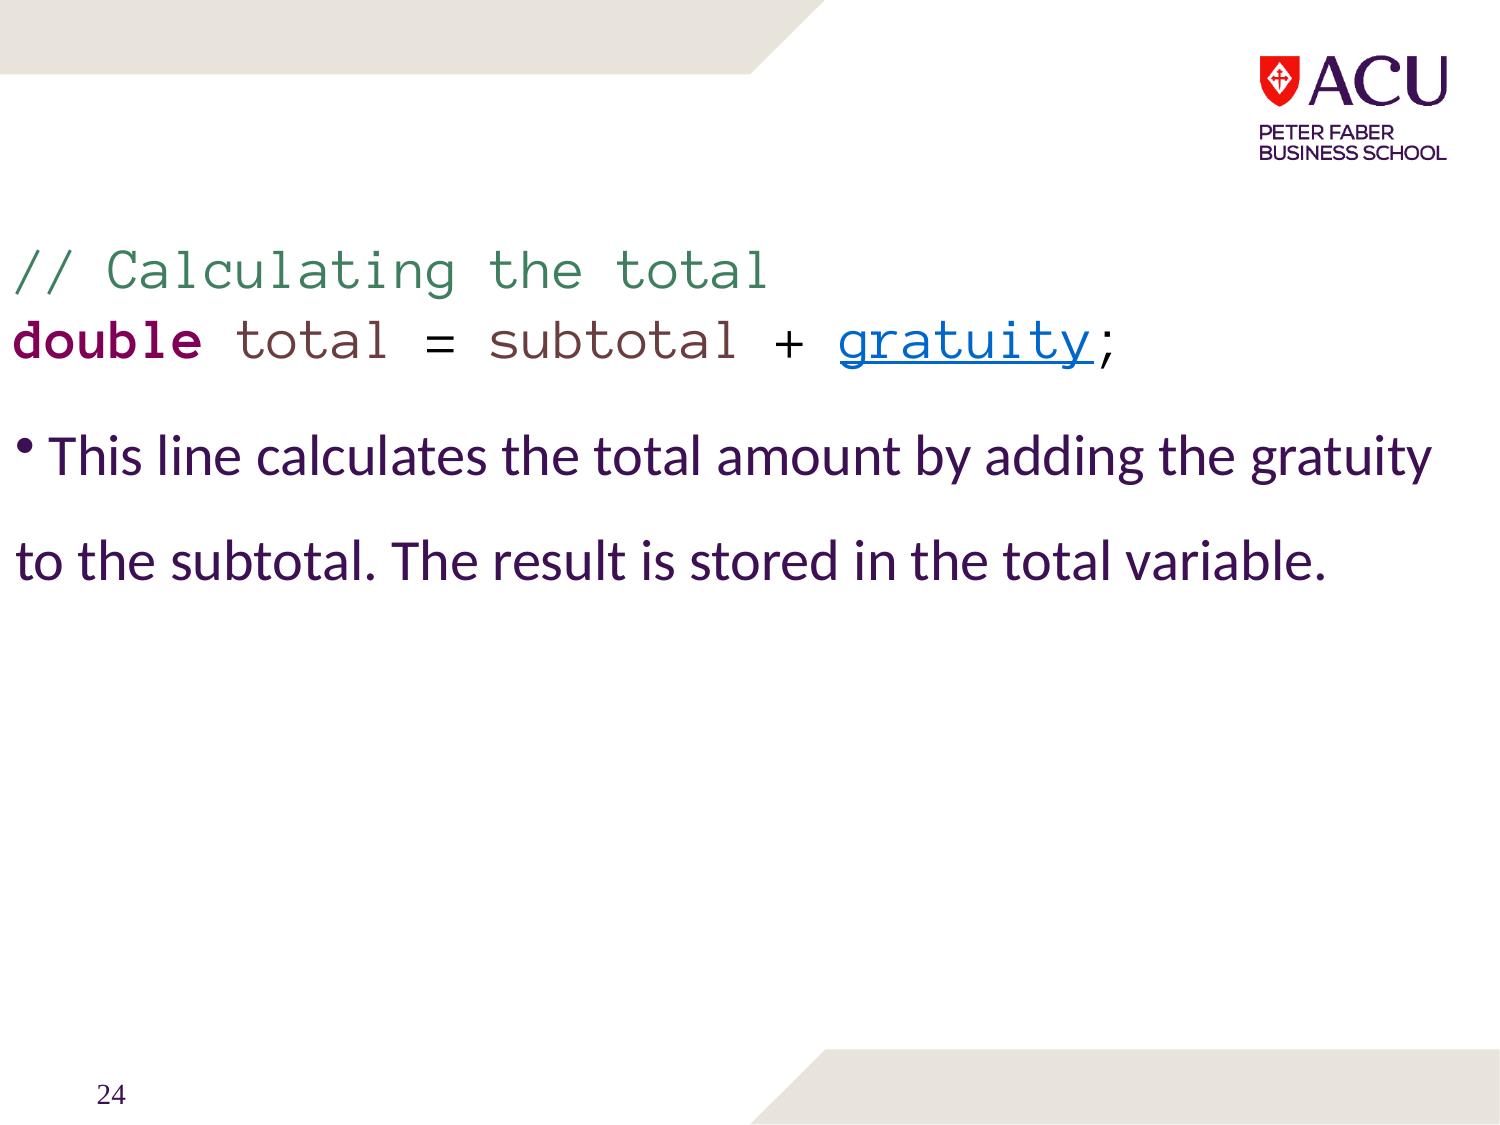

// Calculating the total
double total = subtotal + gratuity;
 This line calculates the total amount by adding the gratuity to the subtotal. The result is stored in the total variable.
24